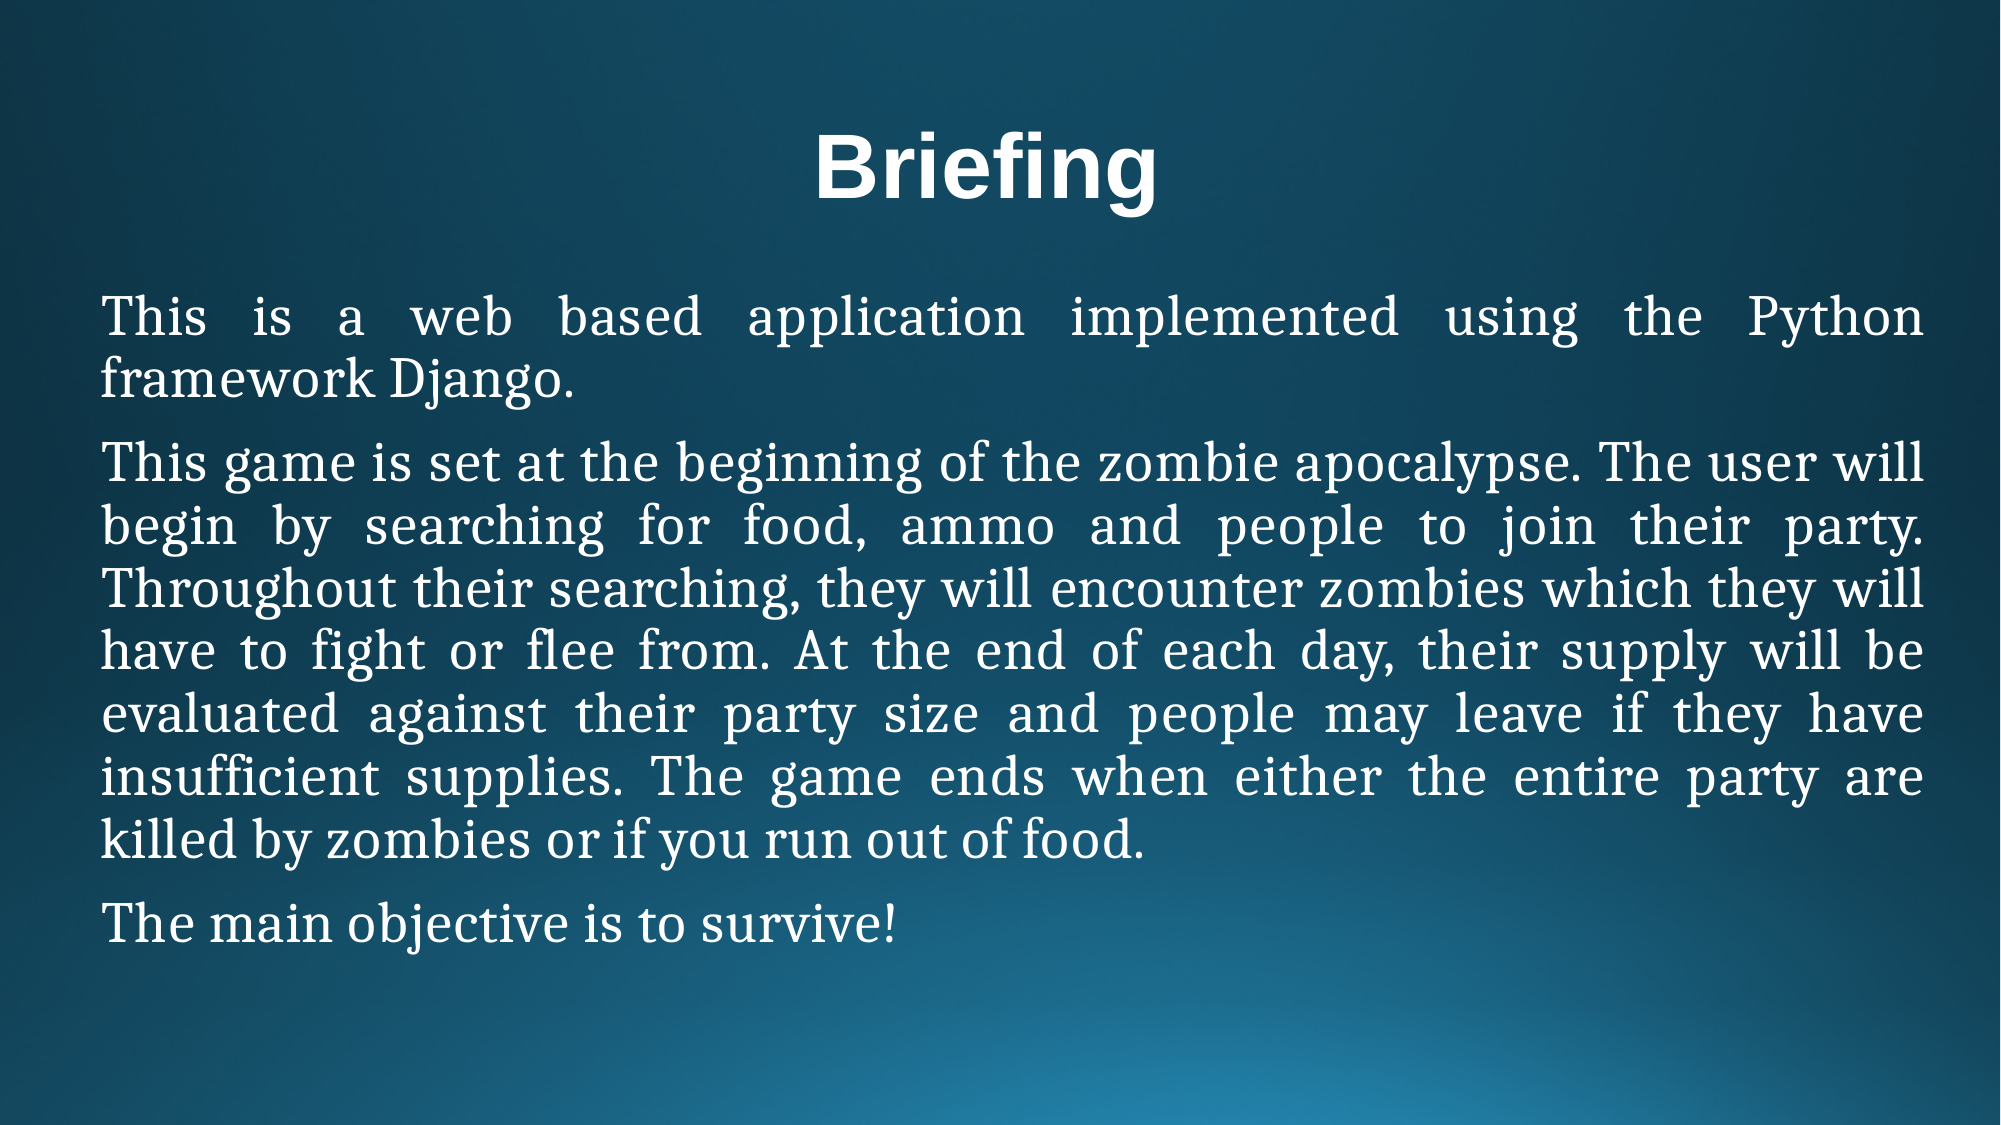

# Briefing
This is a web based application implemented using the Python framework Django.
This game is set at the beginning of the zombie apocalypse. The user will begin by searching for food, ammo and people to join their party. Throughout their searching, they will encounter zombies which they will have to fight or flee from. At the end of each day, their supply will be evaluated against their party size and people may leave if they have insufficient supplies. The game ends when either the entire party are killed by zombies or if you run out of food.
The main objective is to survive!